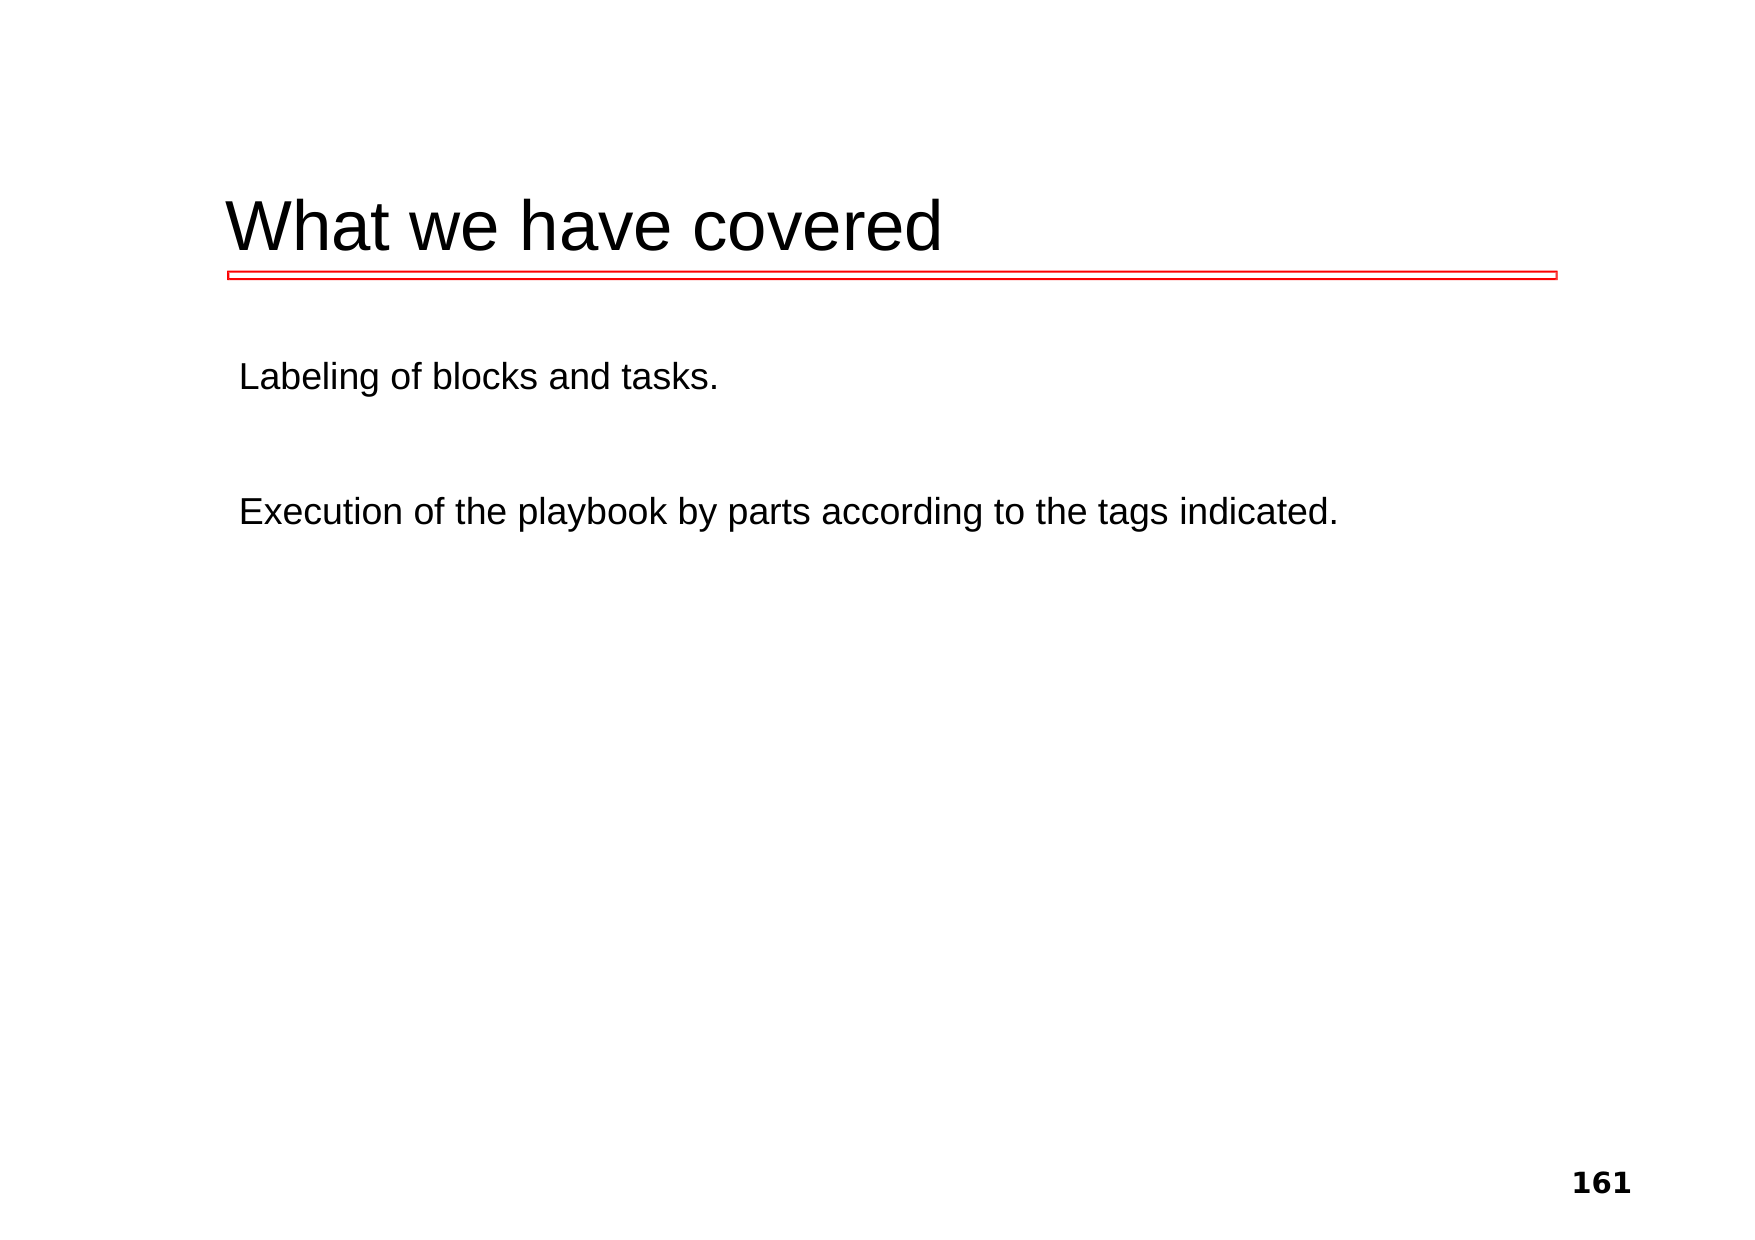

# What we have covered

Labeling of blocks and tasks.

Execution of the playbook by parts according to the tags indicated.
161